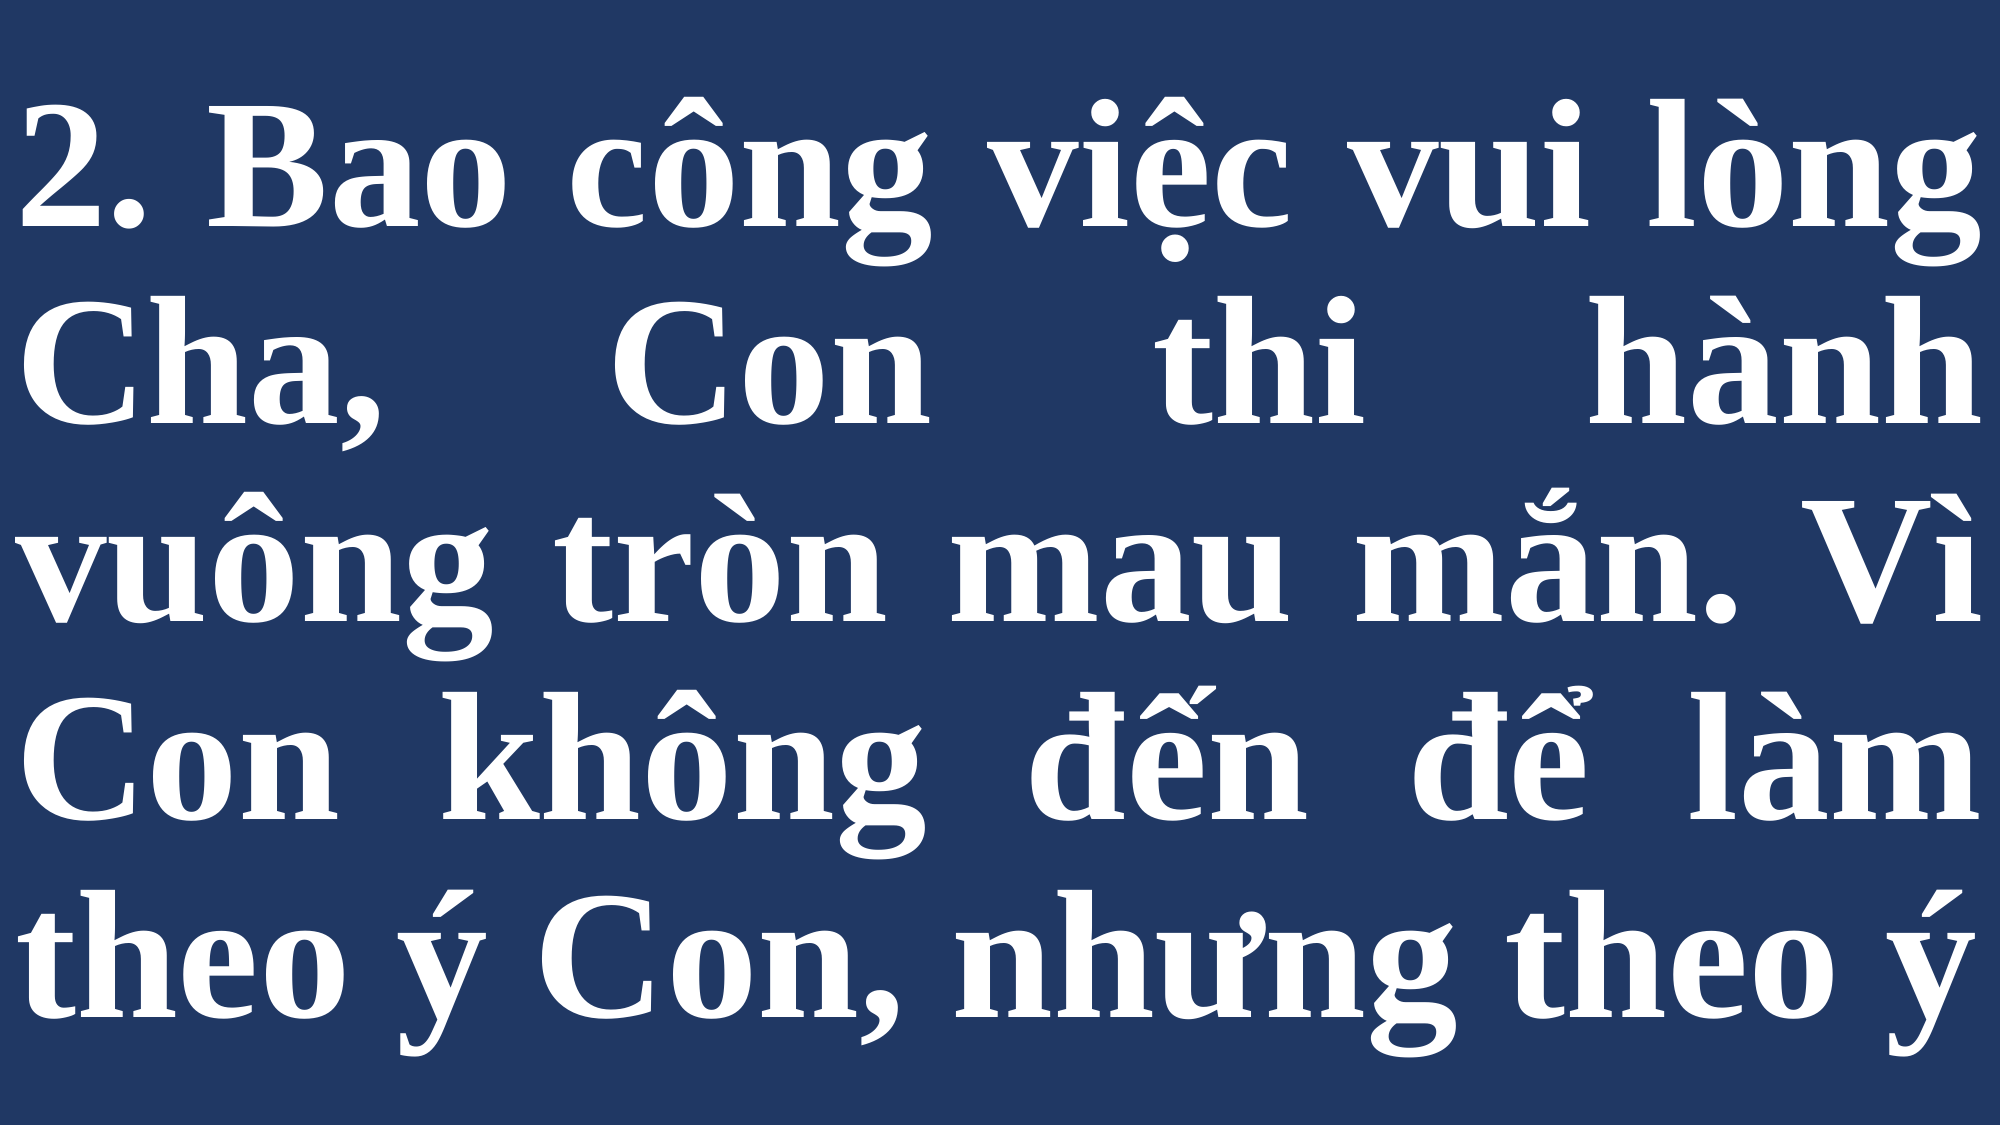

# 2. Bao công việc vui lòng Cha, Con thi hành vuông tròn mau mắn. Vì Con không đến để làm theo ý Con, nhưng theo ý